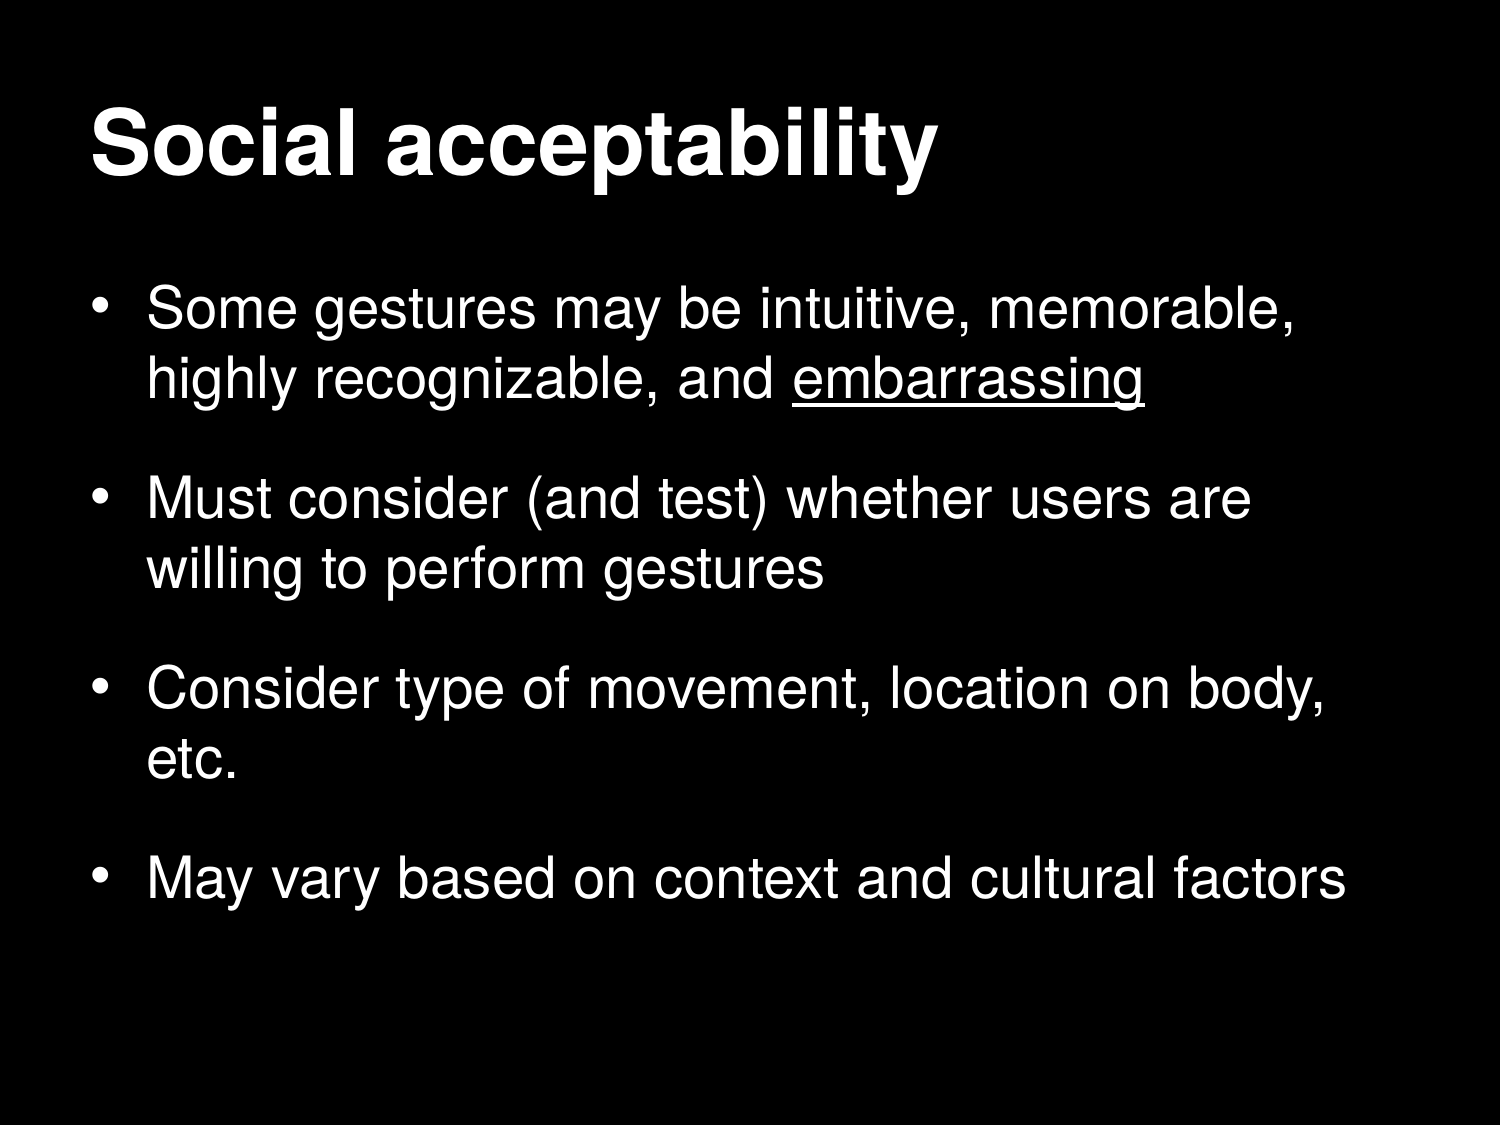

# Social acceptability
Some gestures may be intuitive, memorable, highly recognizable, and embarrassing
Must consider (and test) whether users are willing to perform gestures
Consider type of movement, location on body, etc.
May vary based on context and cultural factors